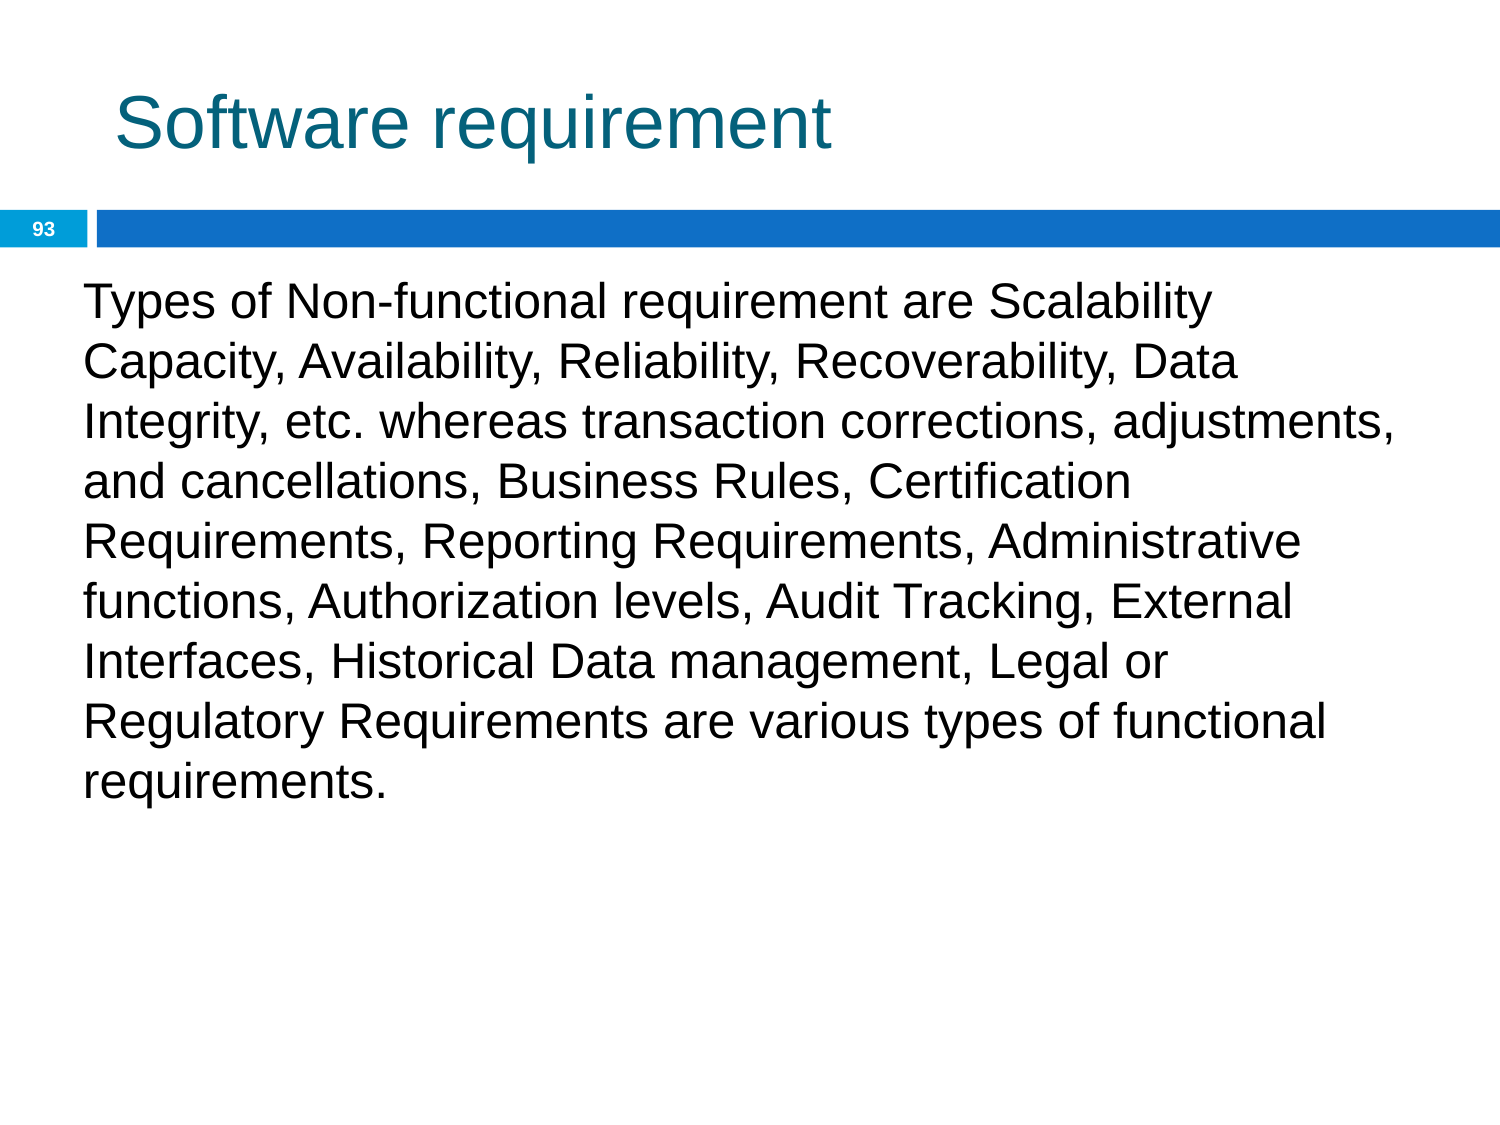

# Software requirement
93
Types of Non-functional requirement are Scalability Capacity, Availability, Reliability, Recoverability, Data Integrity, etc. whereas transaction corrections, adjustments, and cancellations, Business Rules, Certification Requirements, Reporting Requirements, Administrative functions, Authorization levels, Audit Tracking, External Interfaces, Historical Data management, Legal or Regulatory Requirements are various types of functional requirements.